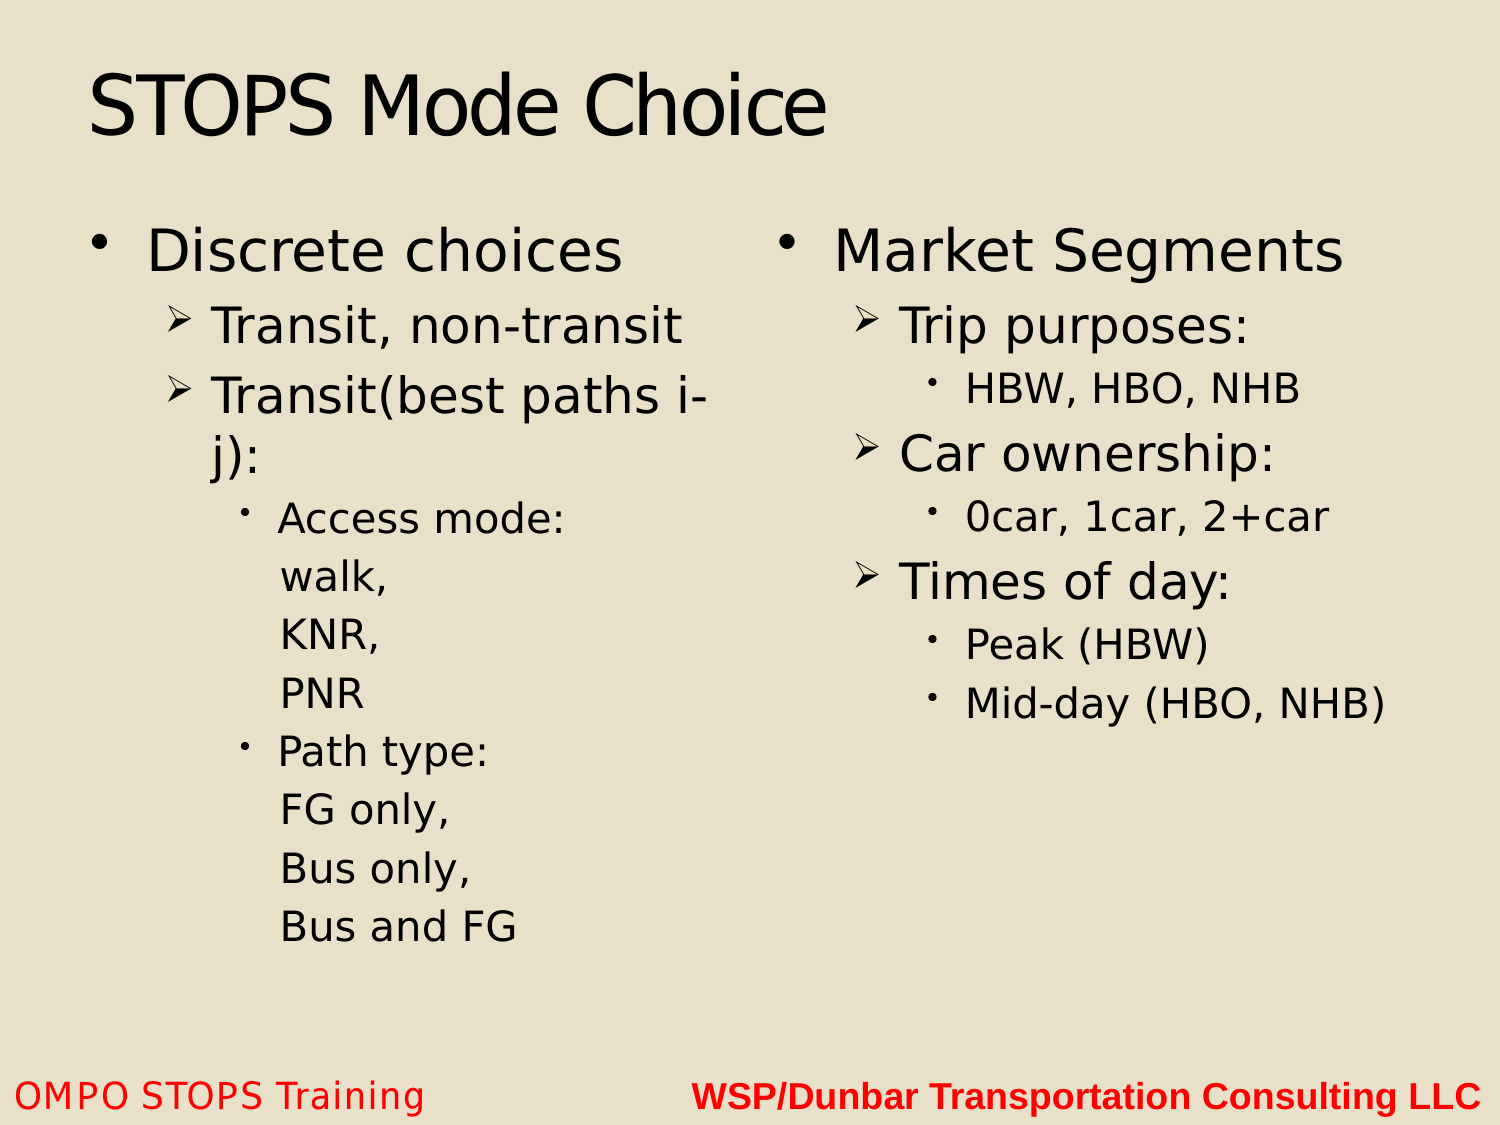

# STOPS Mode Choice
Discrete choices
Transit, non-transit
Transit(best paths i-j):
Access mode:
   walk,
   KNR,
   PNR
Path type:
   FG only,
   Bus only,
   Bus and FG
Market Segments
Trip purposes:
HBW, HBO, NHB
Car ownership:
0car, 1car, 2+car
Times of day:
Peak (HBW)
Mid-day (HBO, NHB)
OMPO STOPS Training                        WSP/Dunbar Transportation Consulting LLC